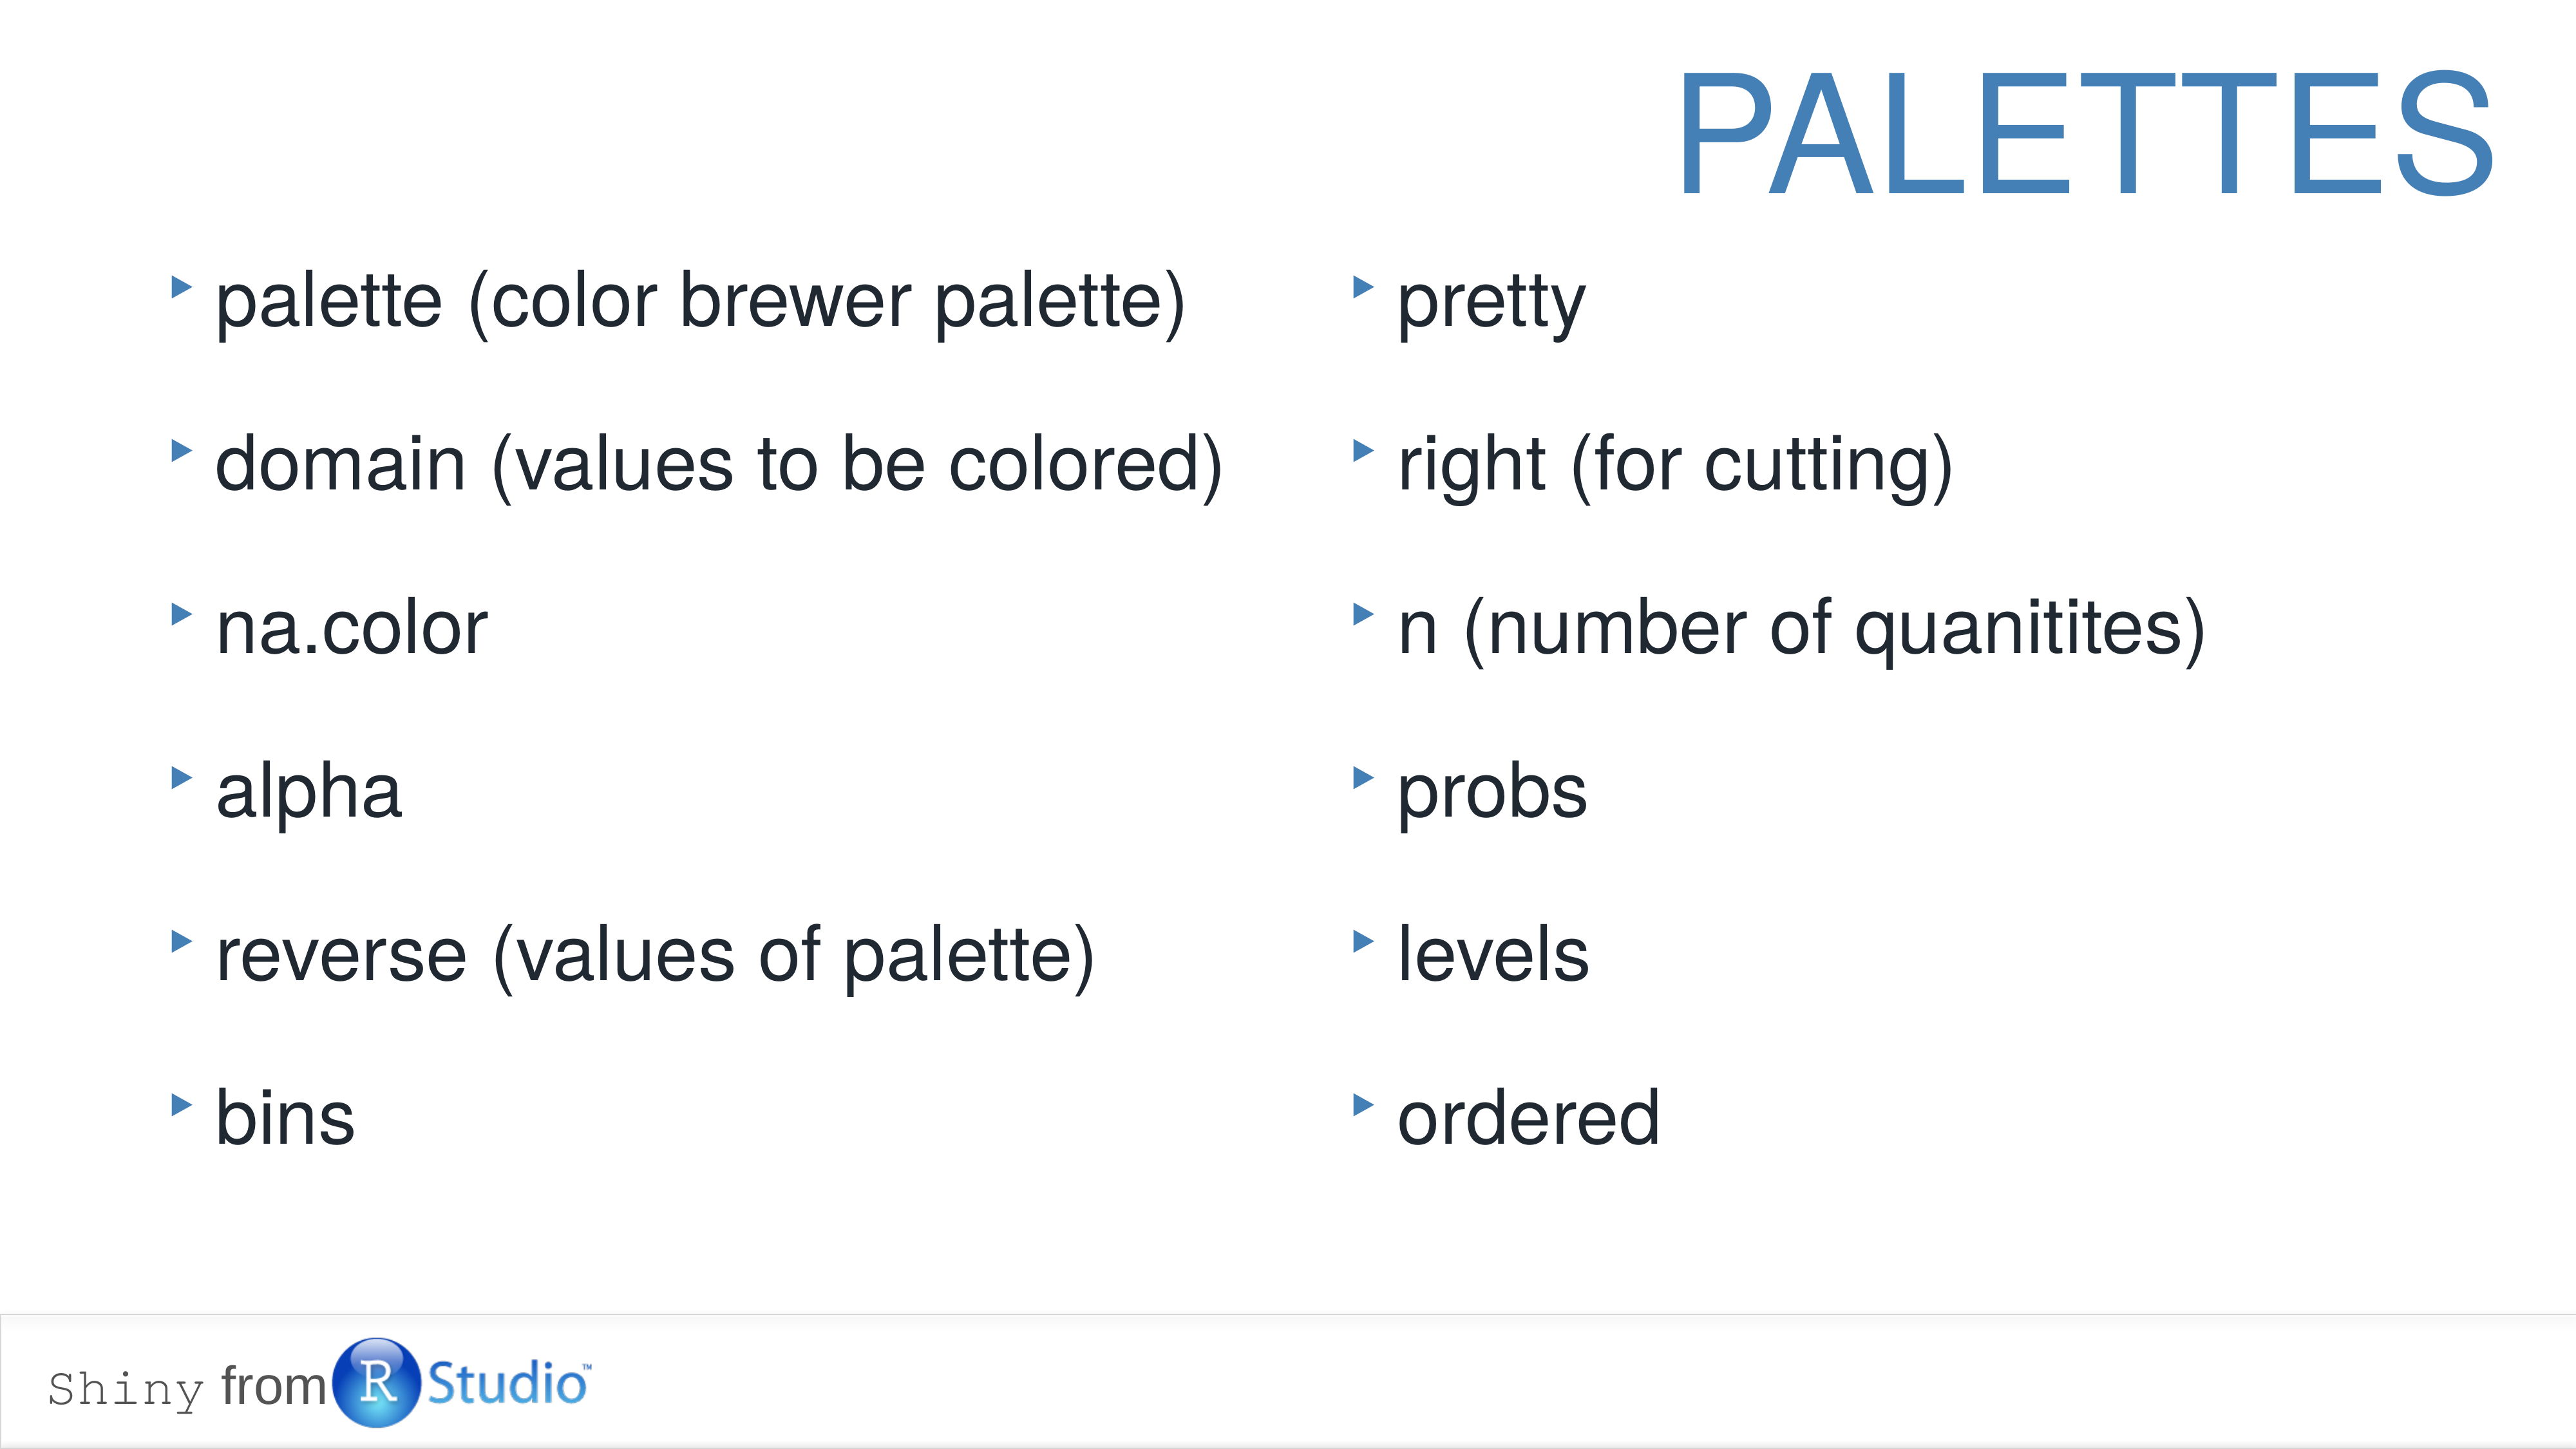

# Palettes
palette (color brewer palette)
domain (values to be colored)
na.color
alpha
reverse (values of palette)
bins
pretty
right (for cutting)
n (number of quanitites)
probs
levels
ordered